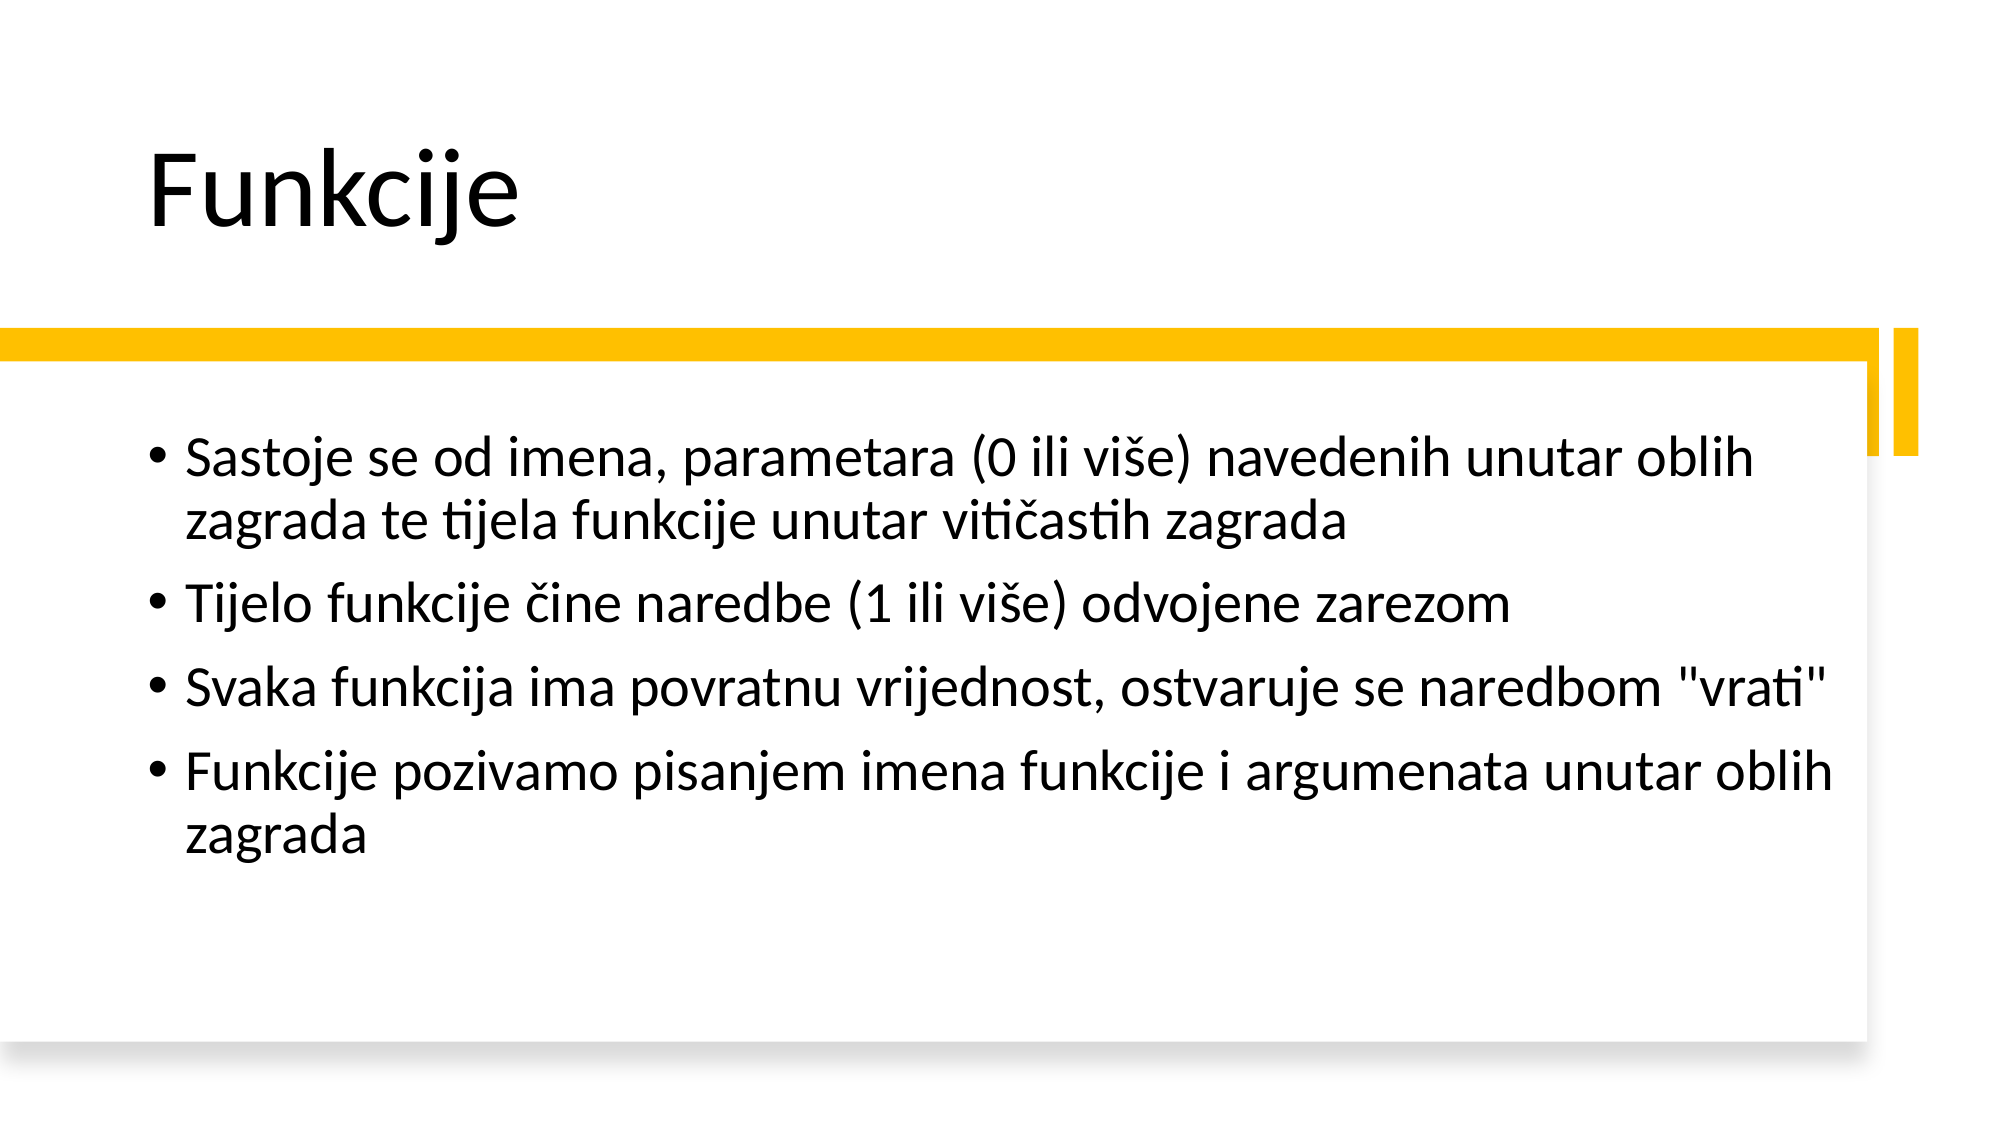

# Funkcije

Sastoje se od imena, parametara (0 ili više) navedenih unutar oblih zagrada te tijela funkcije unutar vitičastih zagrada
Tijelo funkcije čine naredbe (1 ili više) odvojene zarezom
Svaka funkcija ima povratnu vrijednost, ostvaruje se naredbom "vrati"
Funkcije pozivamo pisanjem imena funkcije i argumenata unutar oblih zagrada